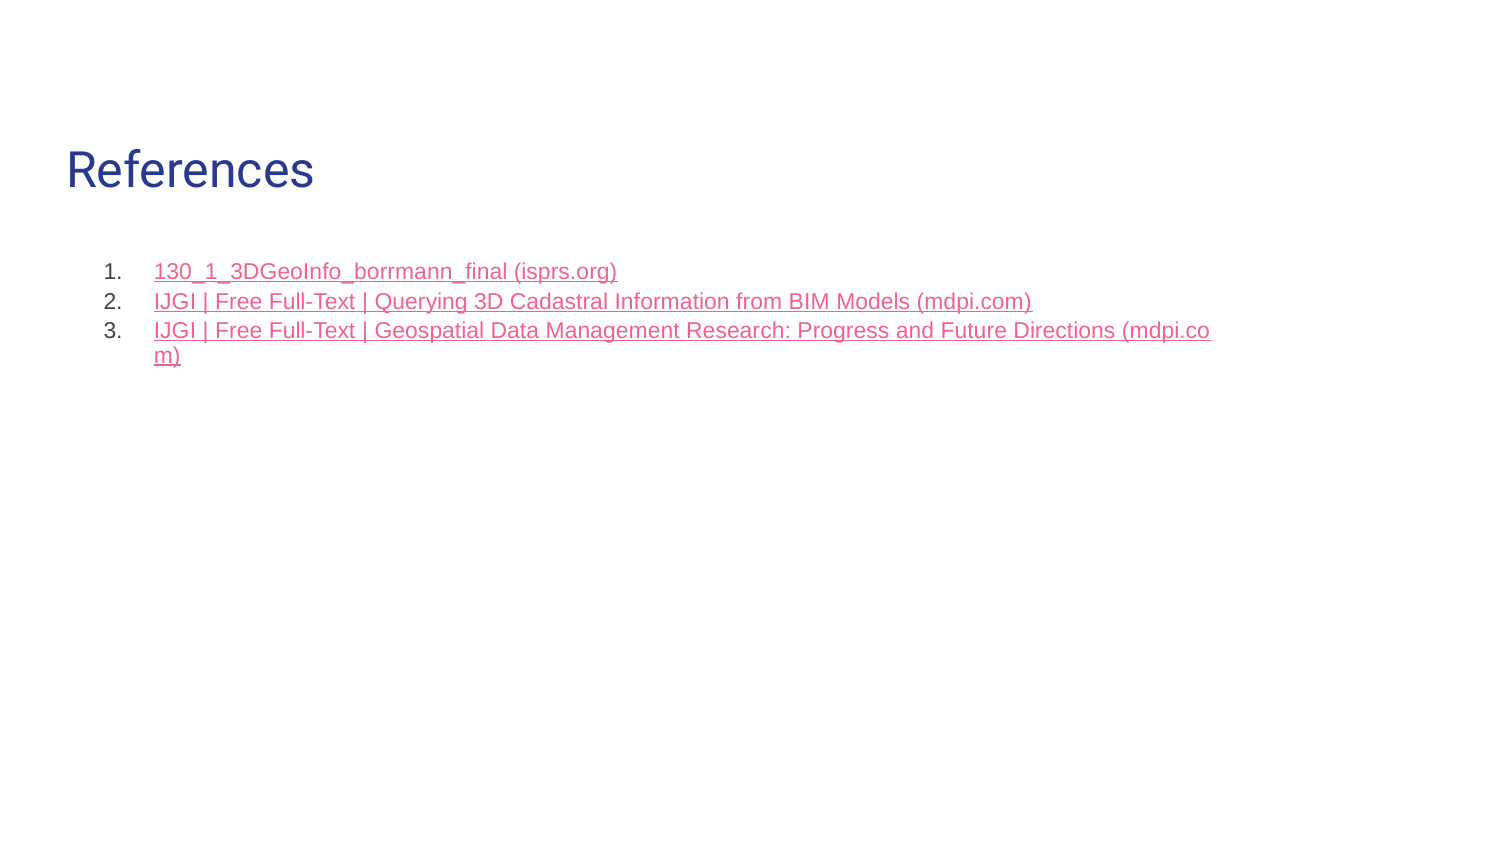

# References
130_1_3DGeoInfo_borrmann_final (isprs.org)
IJGI | Free Full-Text | Querying 3D Cadastral Information from BIM Models (mdpi.com)
IJGI | Free Full-Text | Geospatial Data Management Research: Progress and Future Directions (mdpi.com)